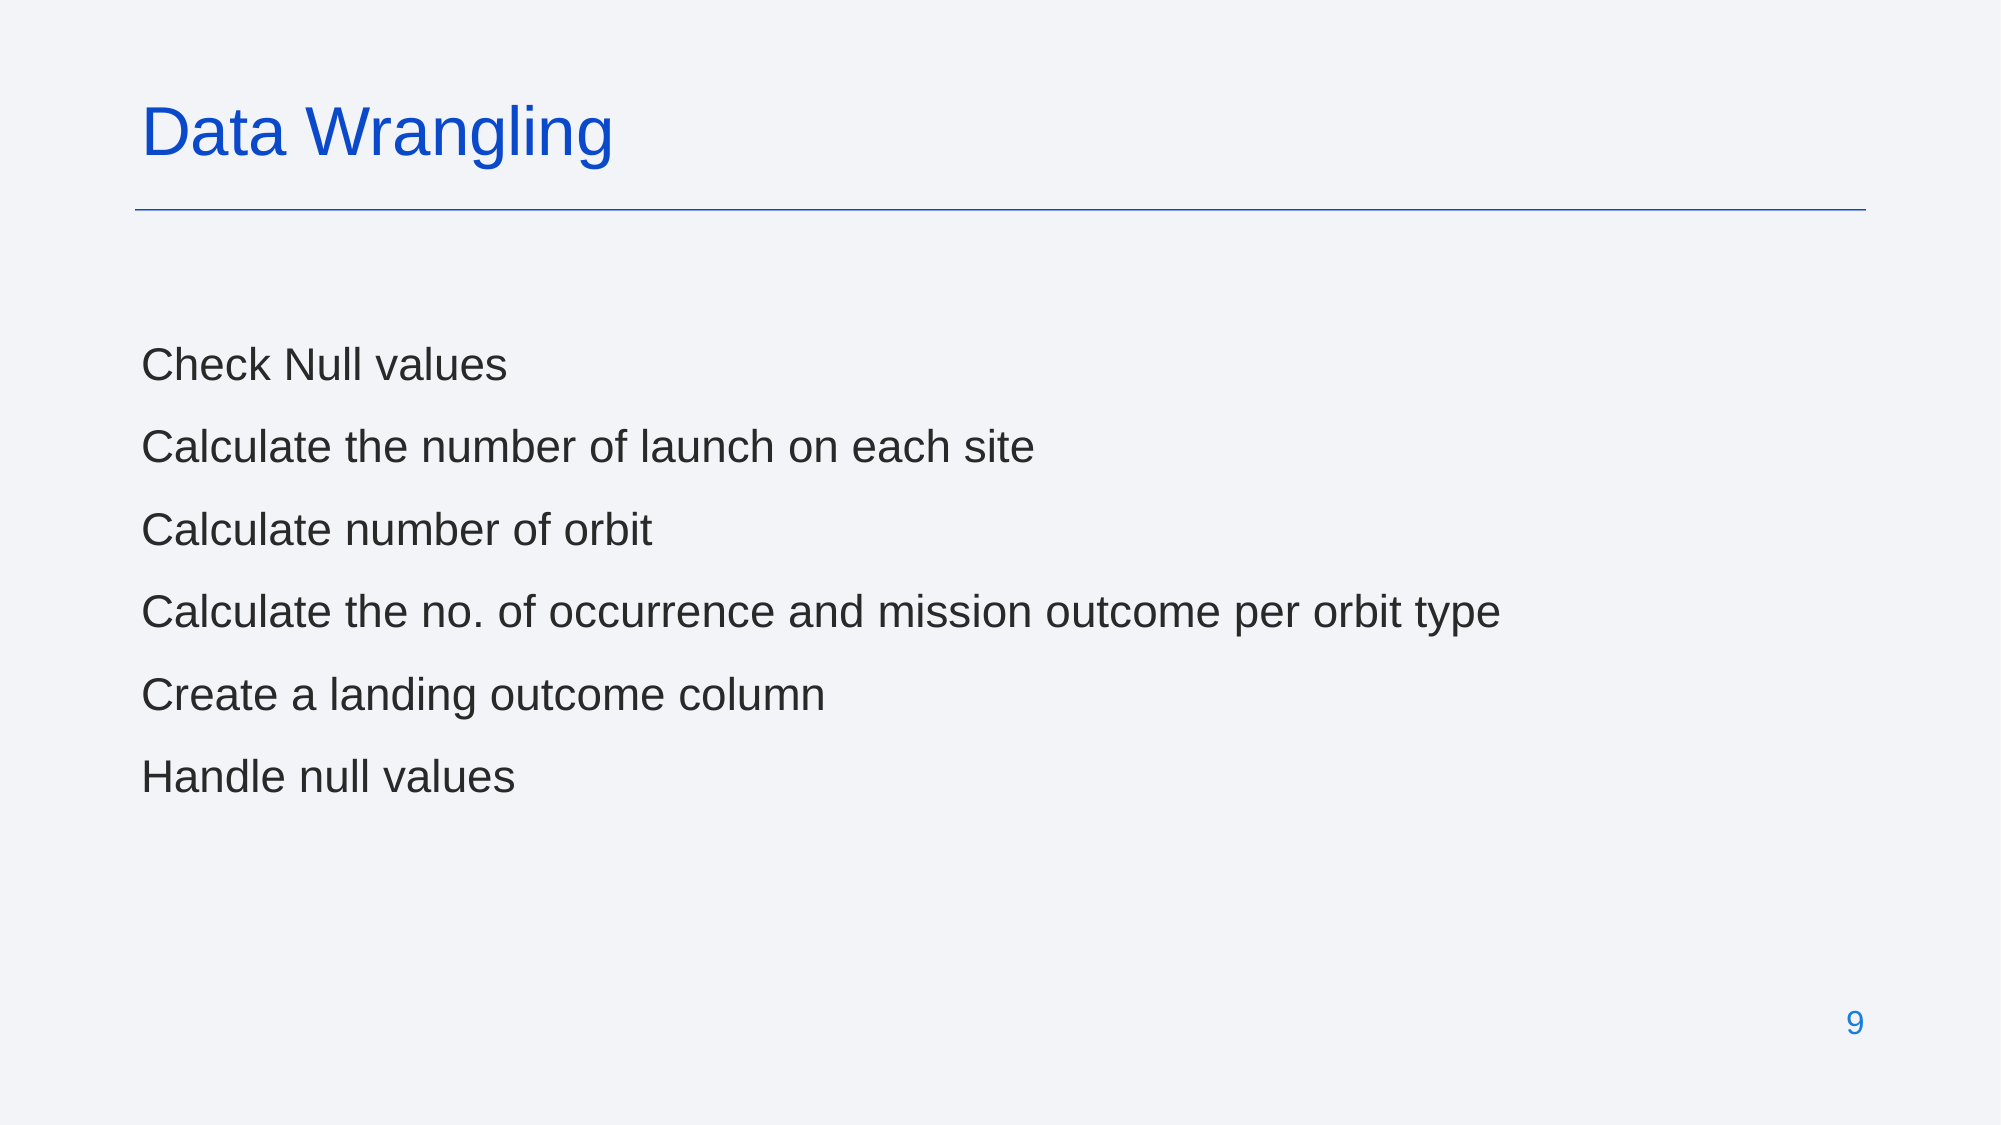

Data Wrangling
Check Null values
Calculate the number of launch on each site
Calculate number of orbit
Calculate the no. of occurrence and mission outcome per orbit type
Create a landing outcome column
Handle null values

9